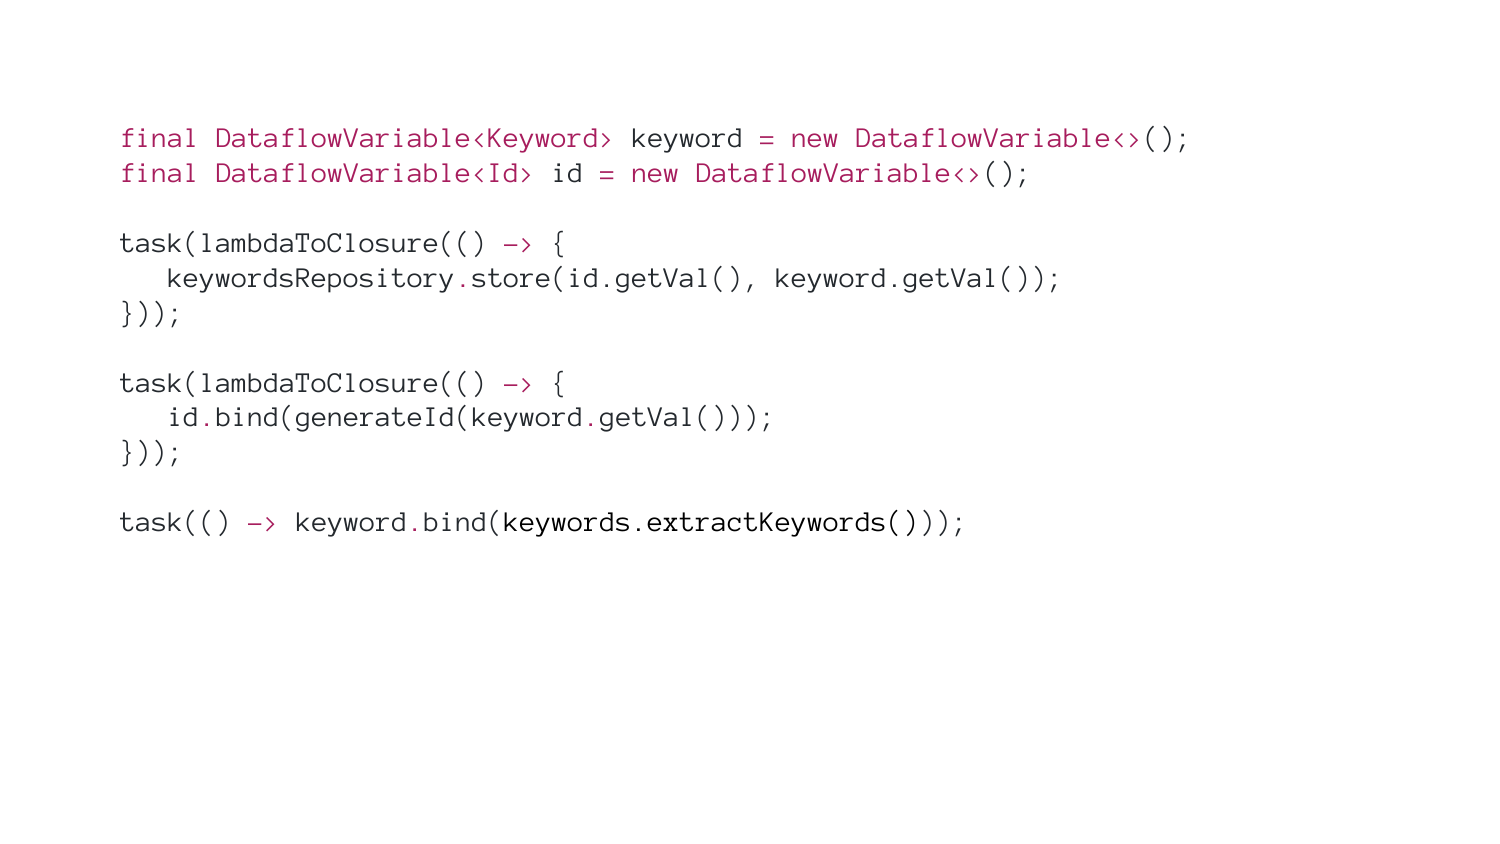

final DataflowVariable<Keyword> keyword = new DataflowVariable<>();
final DataflowVariable<Id> id = new DataflowVariable<>();

task(lambdaToClosure(() -> {
   keywordsRepository.store(id.getVal(), keyword.getVal());
}));

task(lambdaToClosure(() -> {
   id.bind(generateId(keyword.getVal()));
}));
task(() -> keyword.bind(keywords.extractKeywords()));